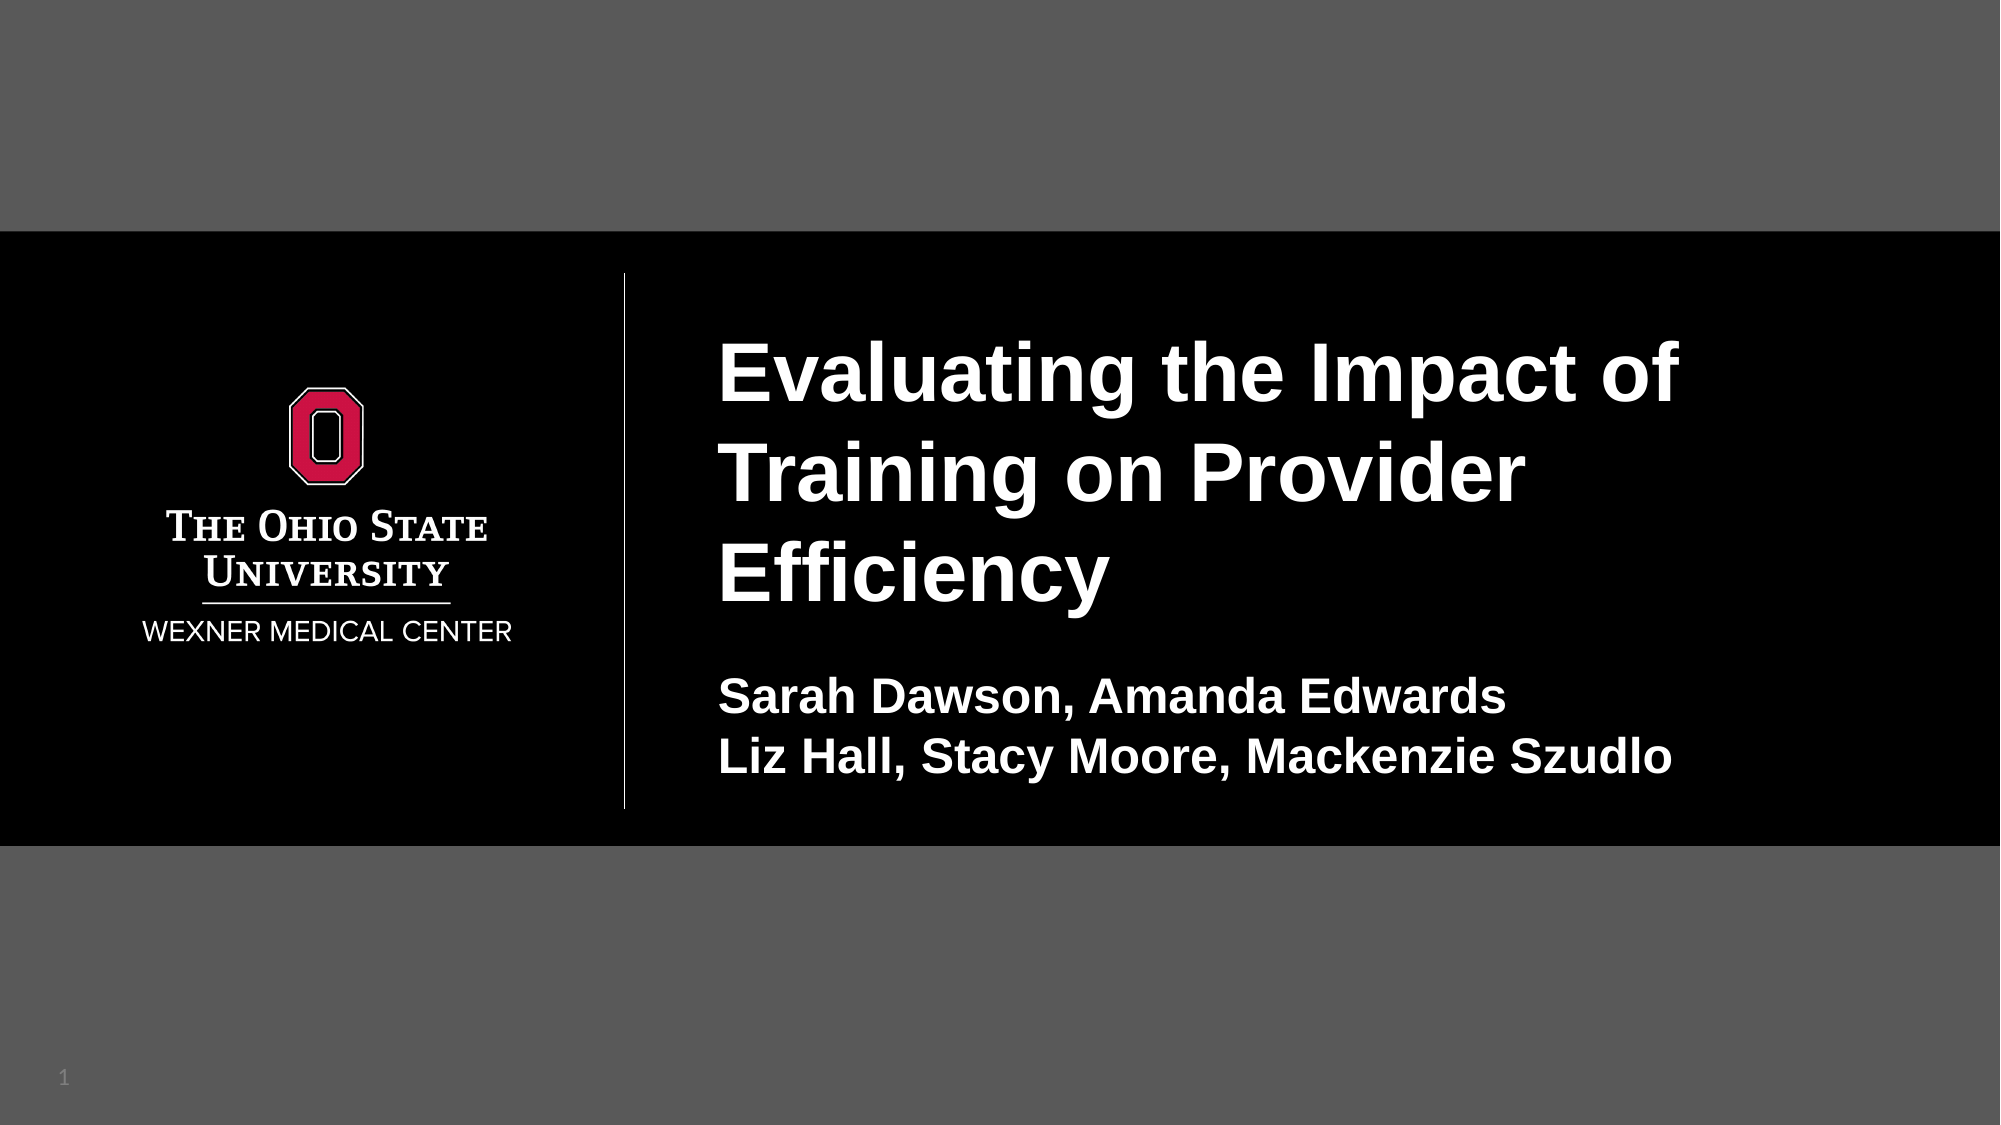

Evaluating the Impact of Training on Provider Efficiency
Sarah Dawson, Amanda Edwards
Liz Hall, Stacy Moore, Mackenzie Szudlo